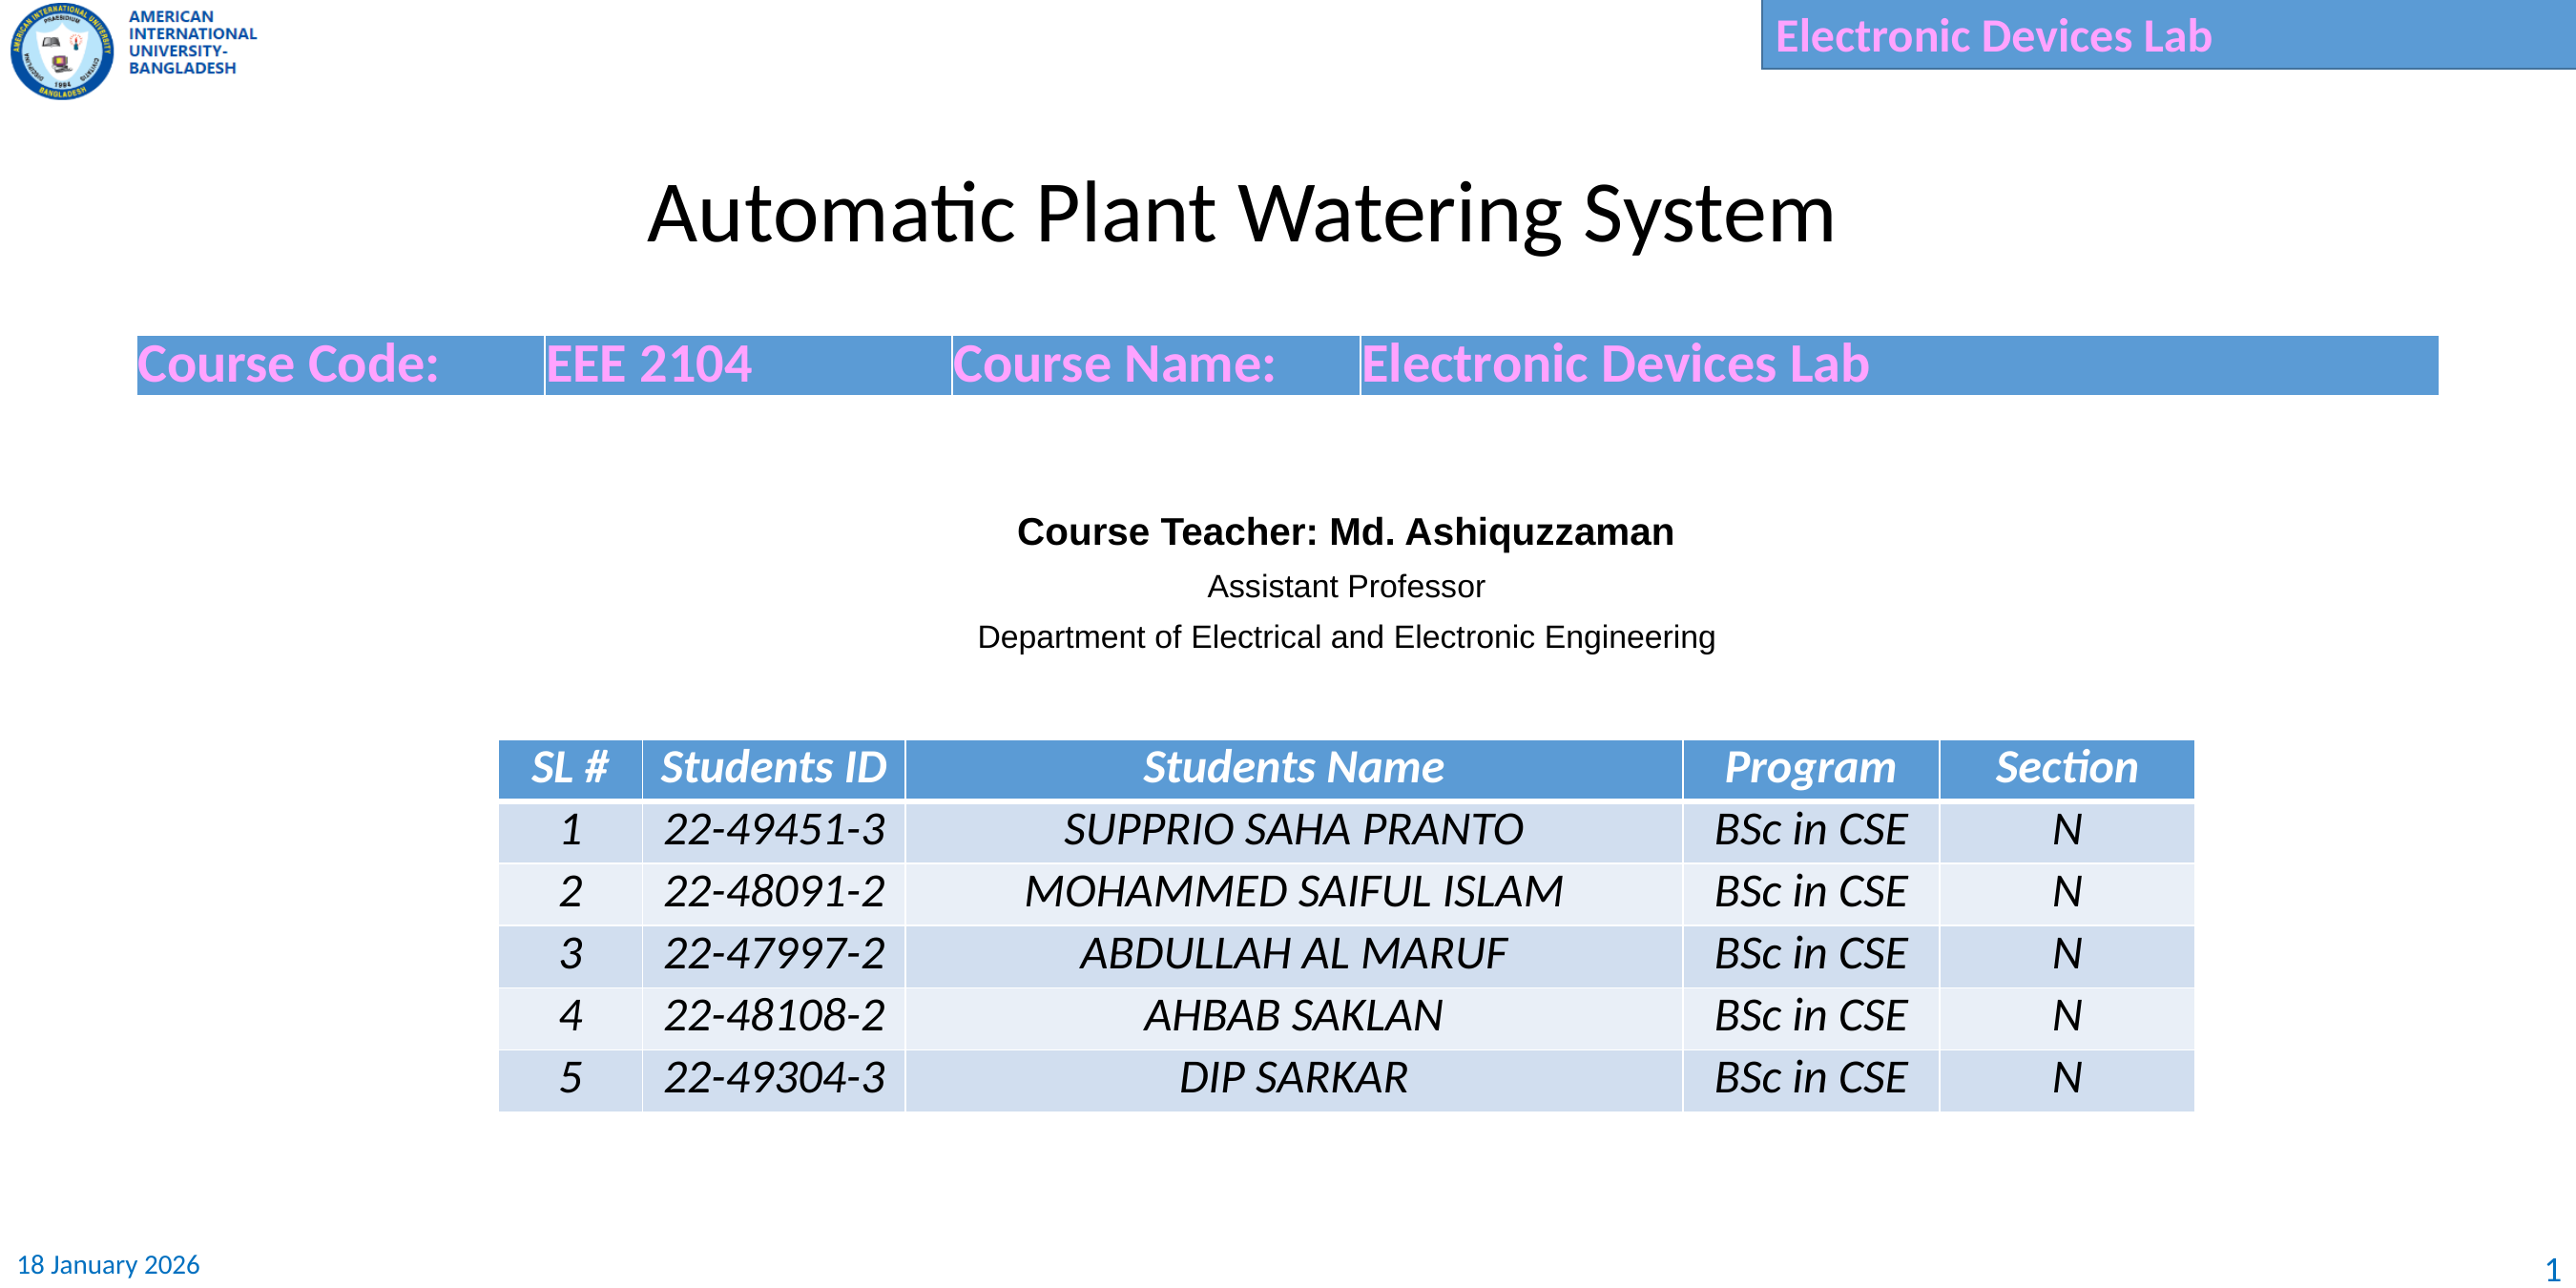

Automatic Plant Watering System
| Course Code: | EEE 2104 | Course Name: | Electronic Devices Lab |
| --- | --- | --- | --- |
Course Teacher: Md. Ashiquzzaman
Assistant Professor
Department of Electrical and Electronic Engineering
| SL # | Students ID | Students Name | Program | Section |
| --- | --- | --- | --- | --- |
| 1 | 22-49451-3 | SUPPRIO SAHA PRANTO | BSc in CSE | N |
| 2 | 22-48091-2 | MOHAMMED SAIFUL ISLAM | BSc in CSE | N |
| 3 | 22-47997-2 | ABDULLAH AL MARUF | BSc in CSE | N |
| 4 | 22-48108-2 | AHBAB SAKLAN | BSc in CSE | N |
| 5 | 22-49304-3 | DIP SARKAR | BSc in CSE | N |
18 January 2026
1